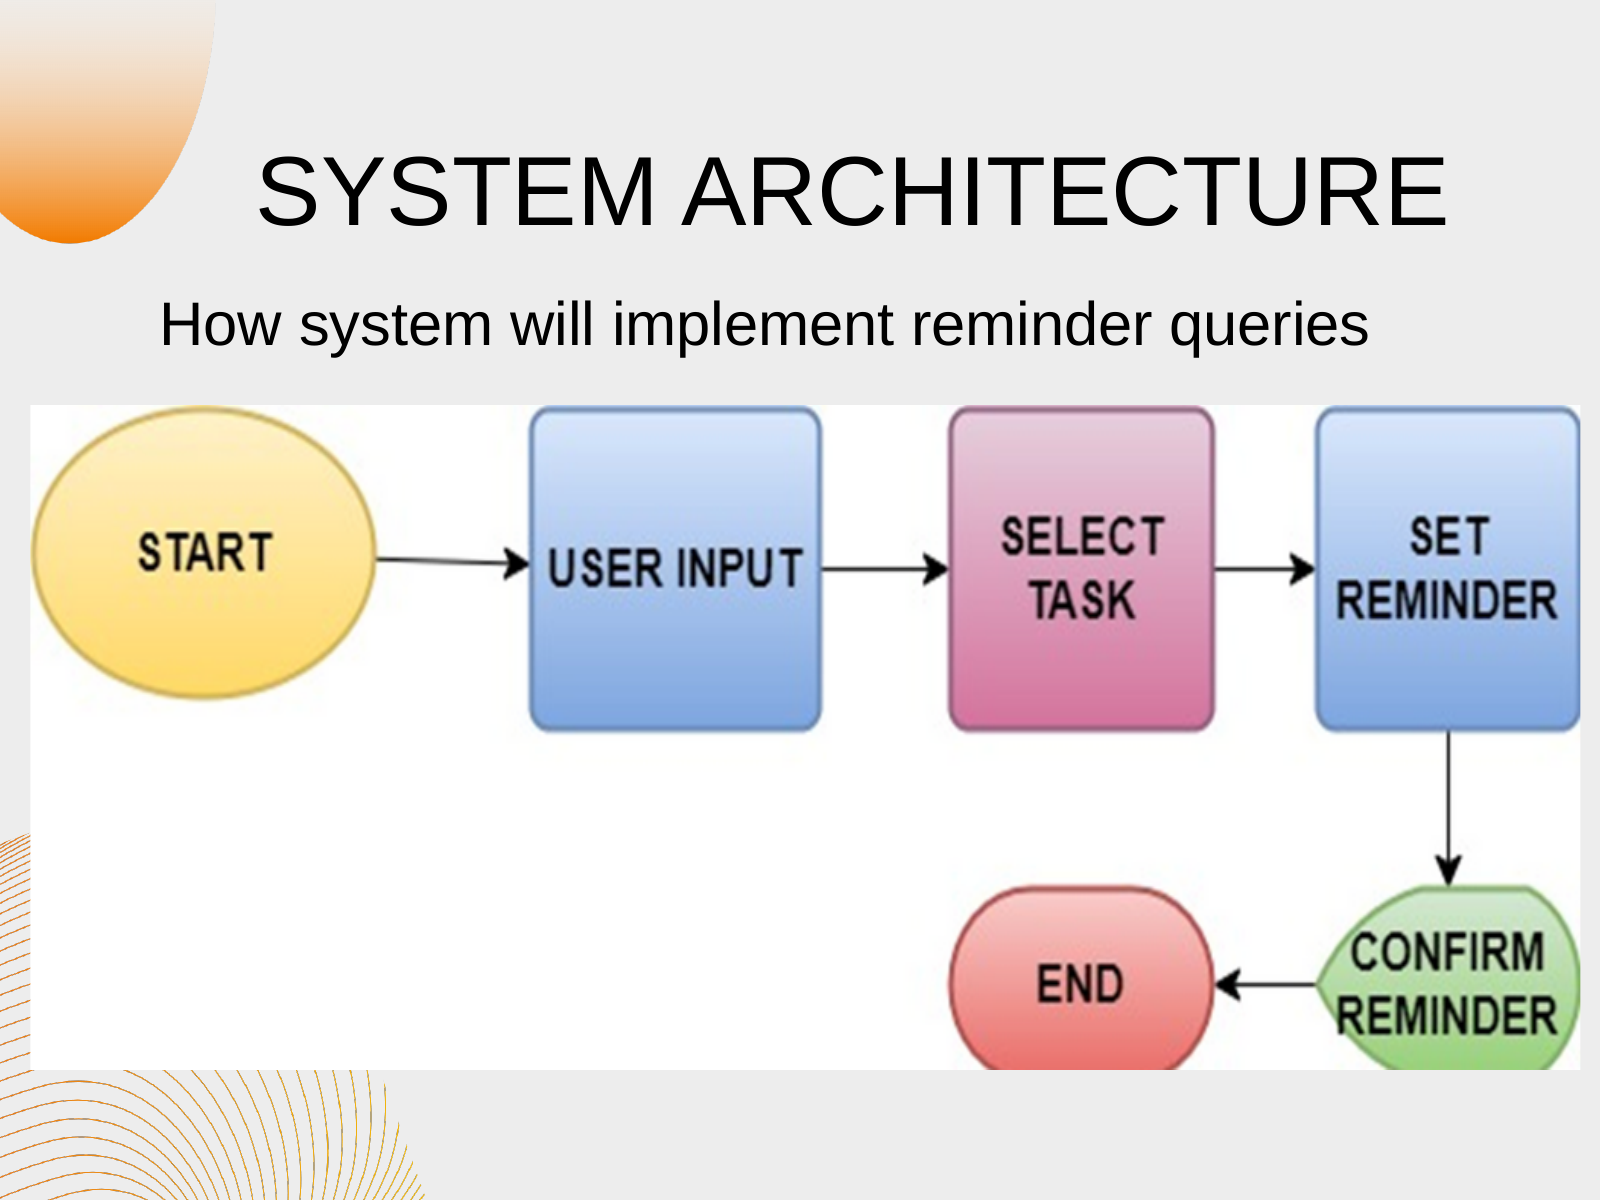

SYSTEM ARCHITECTURE
How system will implement reminder queries